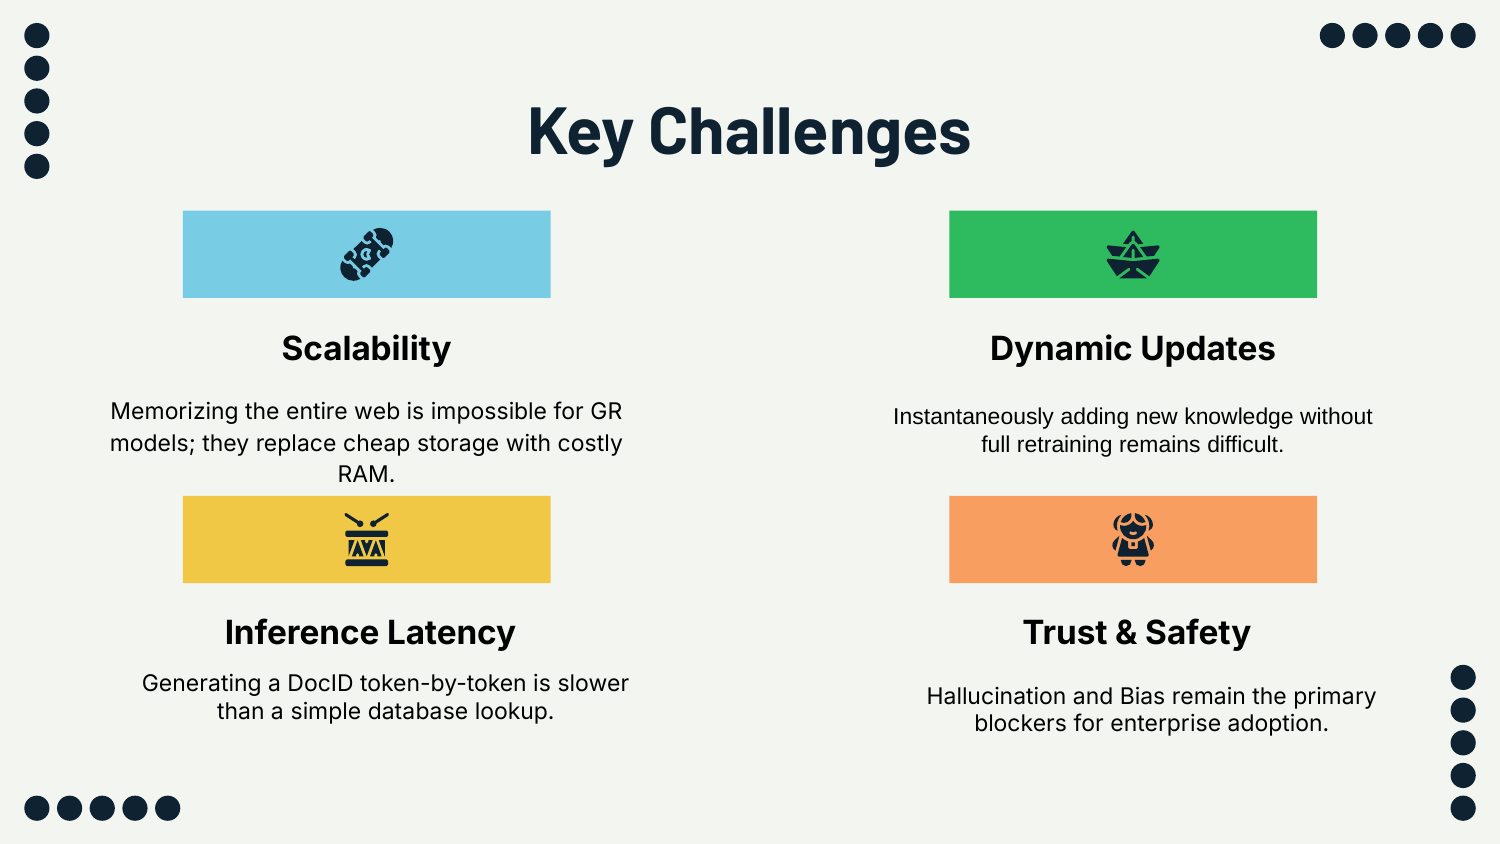

# Key Challenges

Dynamic Updates
Scalability
Memorizing the entire web is impossible for GR models; they replace cheap storage with costly RAM.

Instantaneously adding new knowledge without full retraining remains difficult.

 Trust & Safety
 Inference Latency
Generating a DocID token-by-token is slower than a simple database lookup.

Hallucination and Bias remain the primary blockers for enterprise adoption.